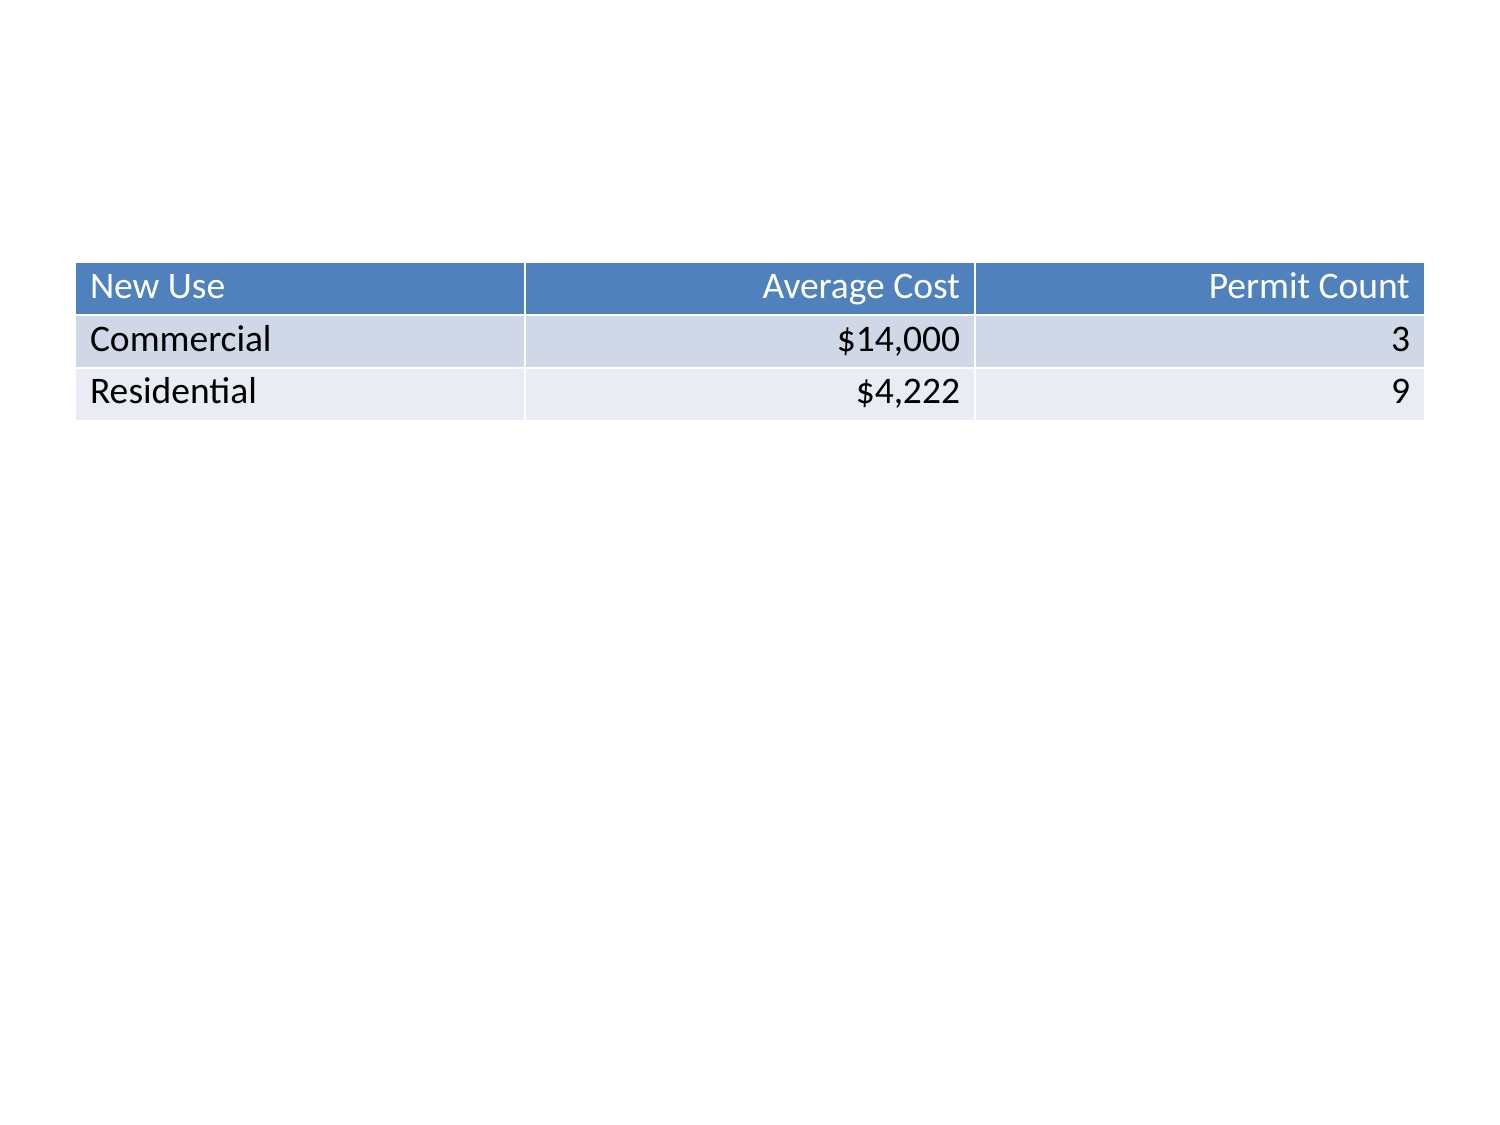

| New Use | Average Cost | Permit Count |
| --- | --- | --- |
| Commercial | $14,000 | 3 |
| Residential | $4,222 | 9 |